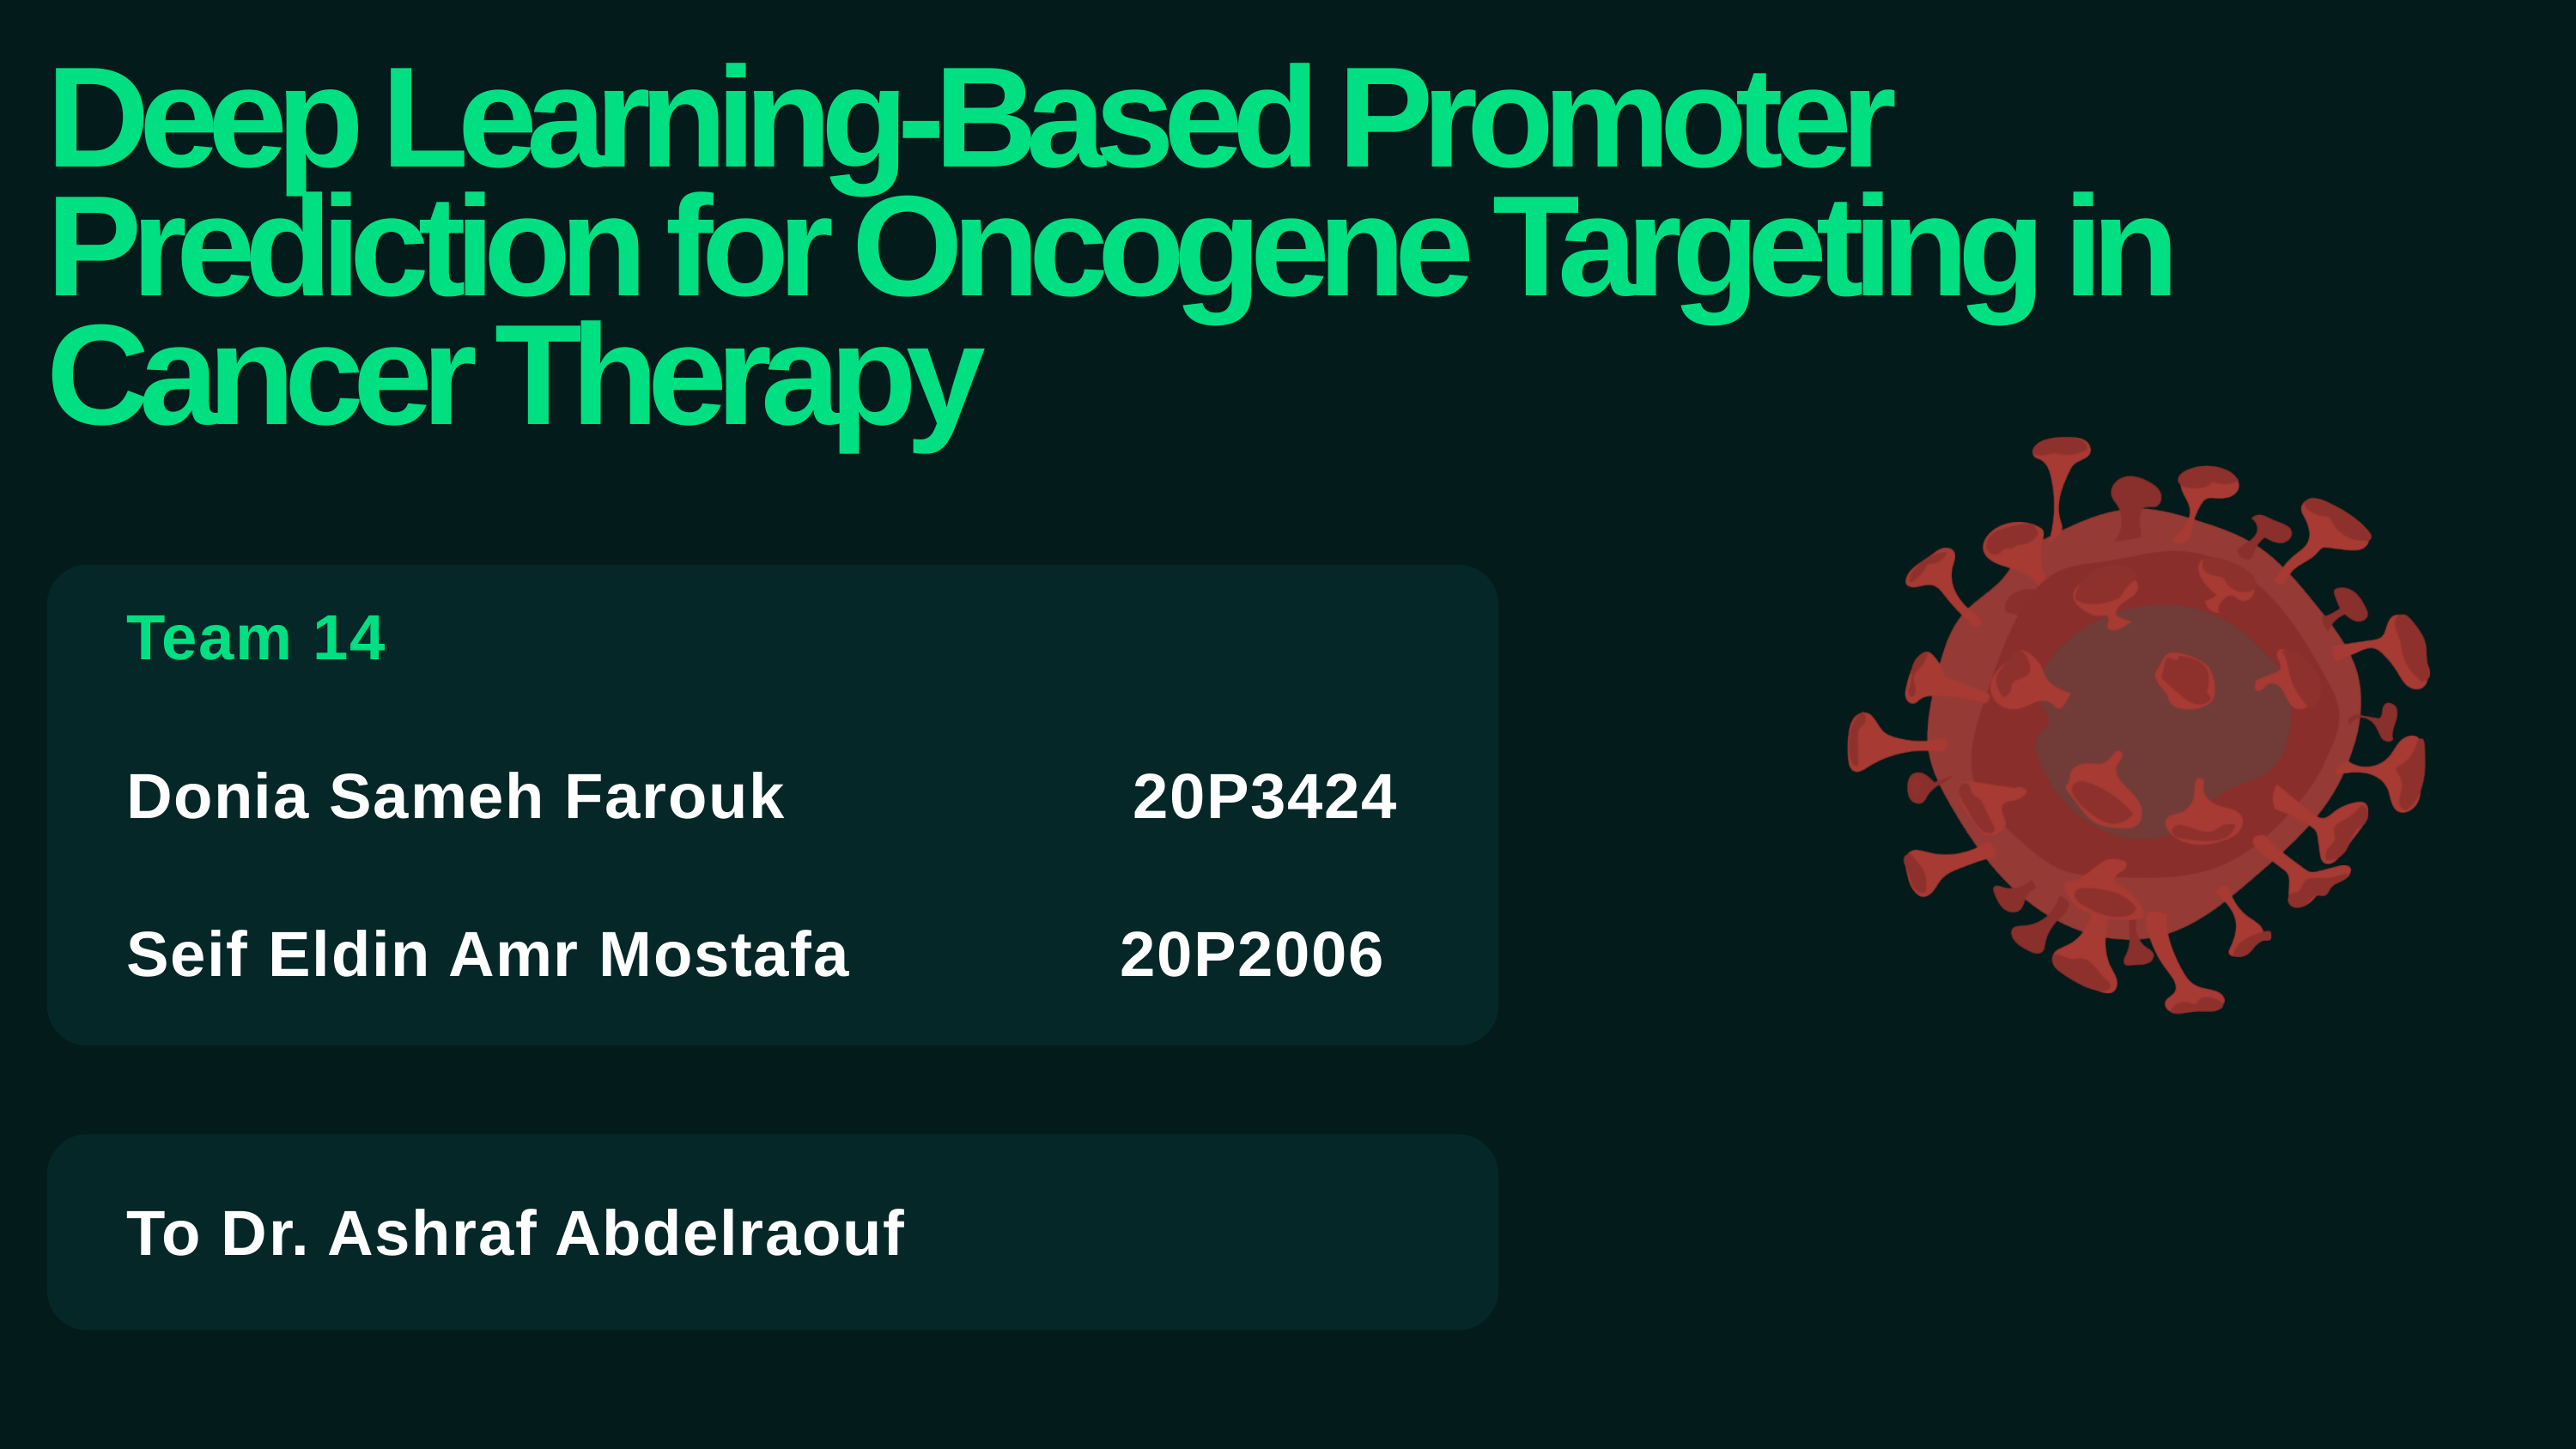

Deep Learning-Based Promoter Prediction for Oncogene Targeting in Cancer Therapy

Team 14

Donia Sameh Farouk                  20P3424

Seif Eldin Amr Mostafa              20P2006

To Dr. Ashraf Abdelraouf